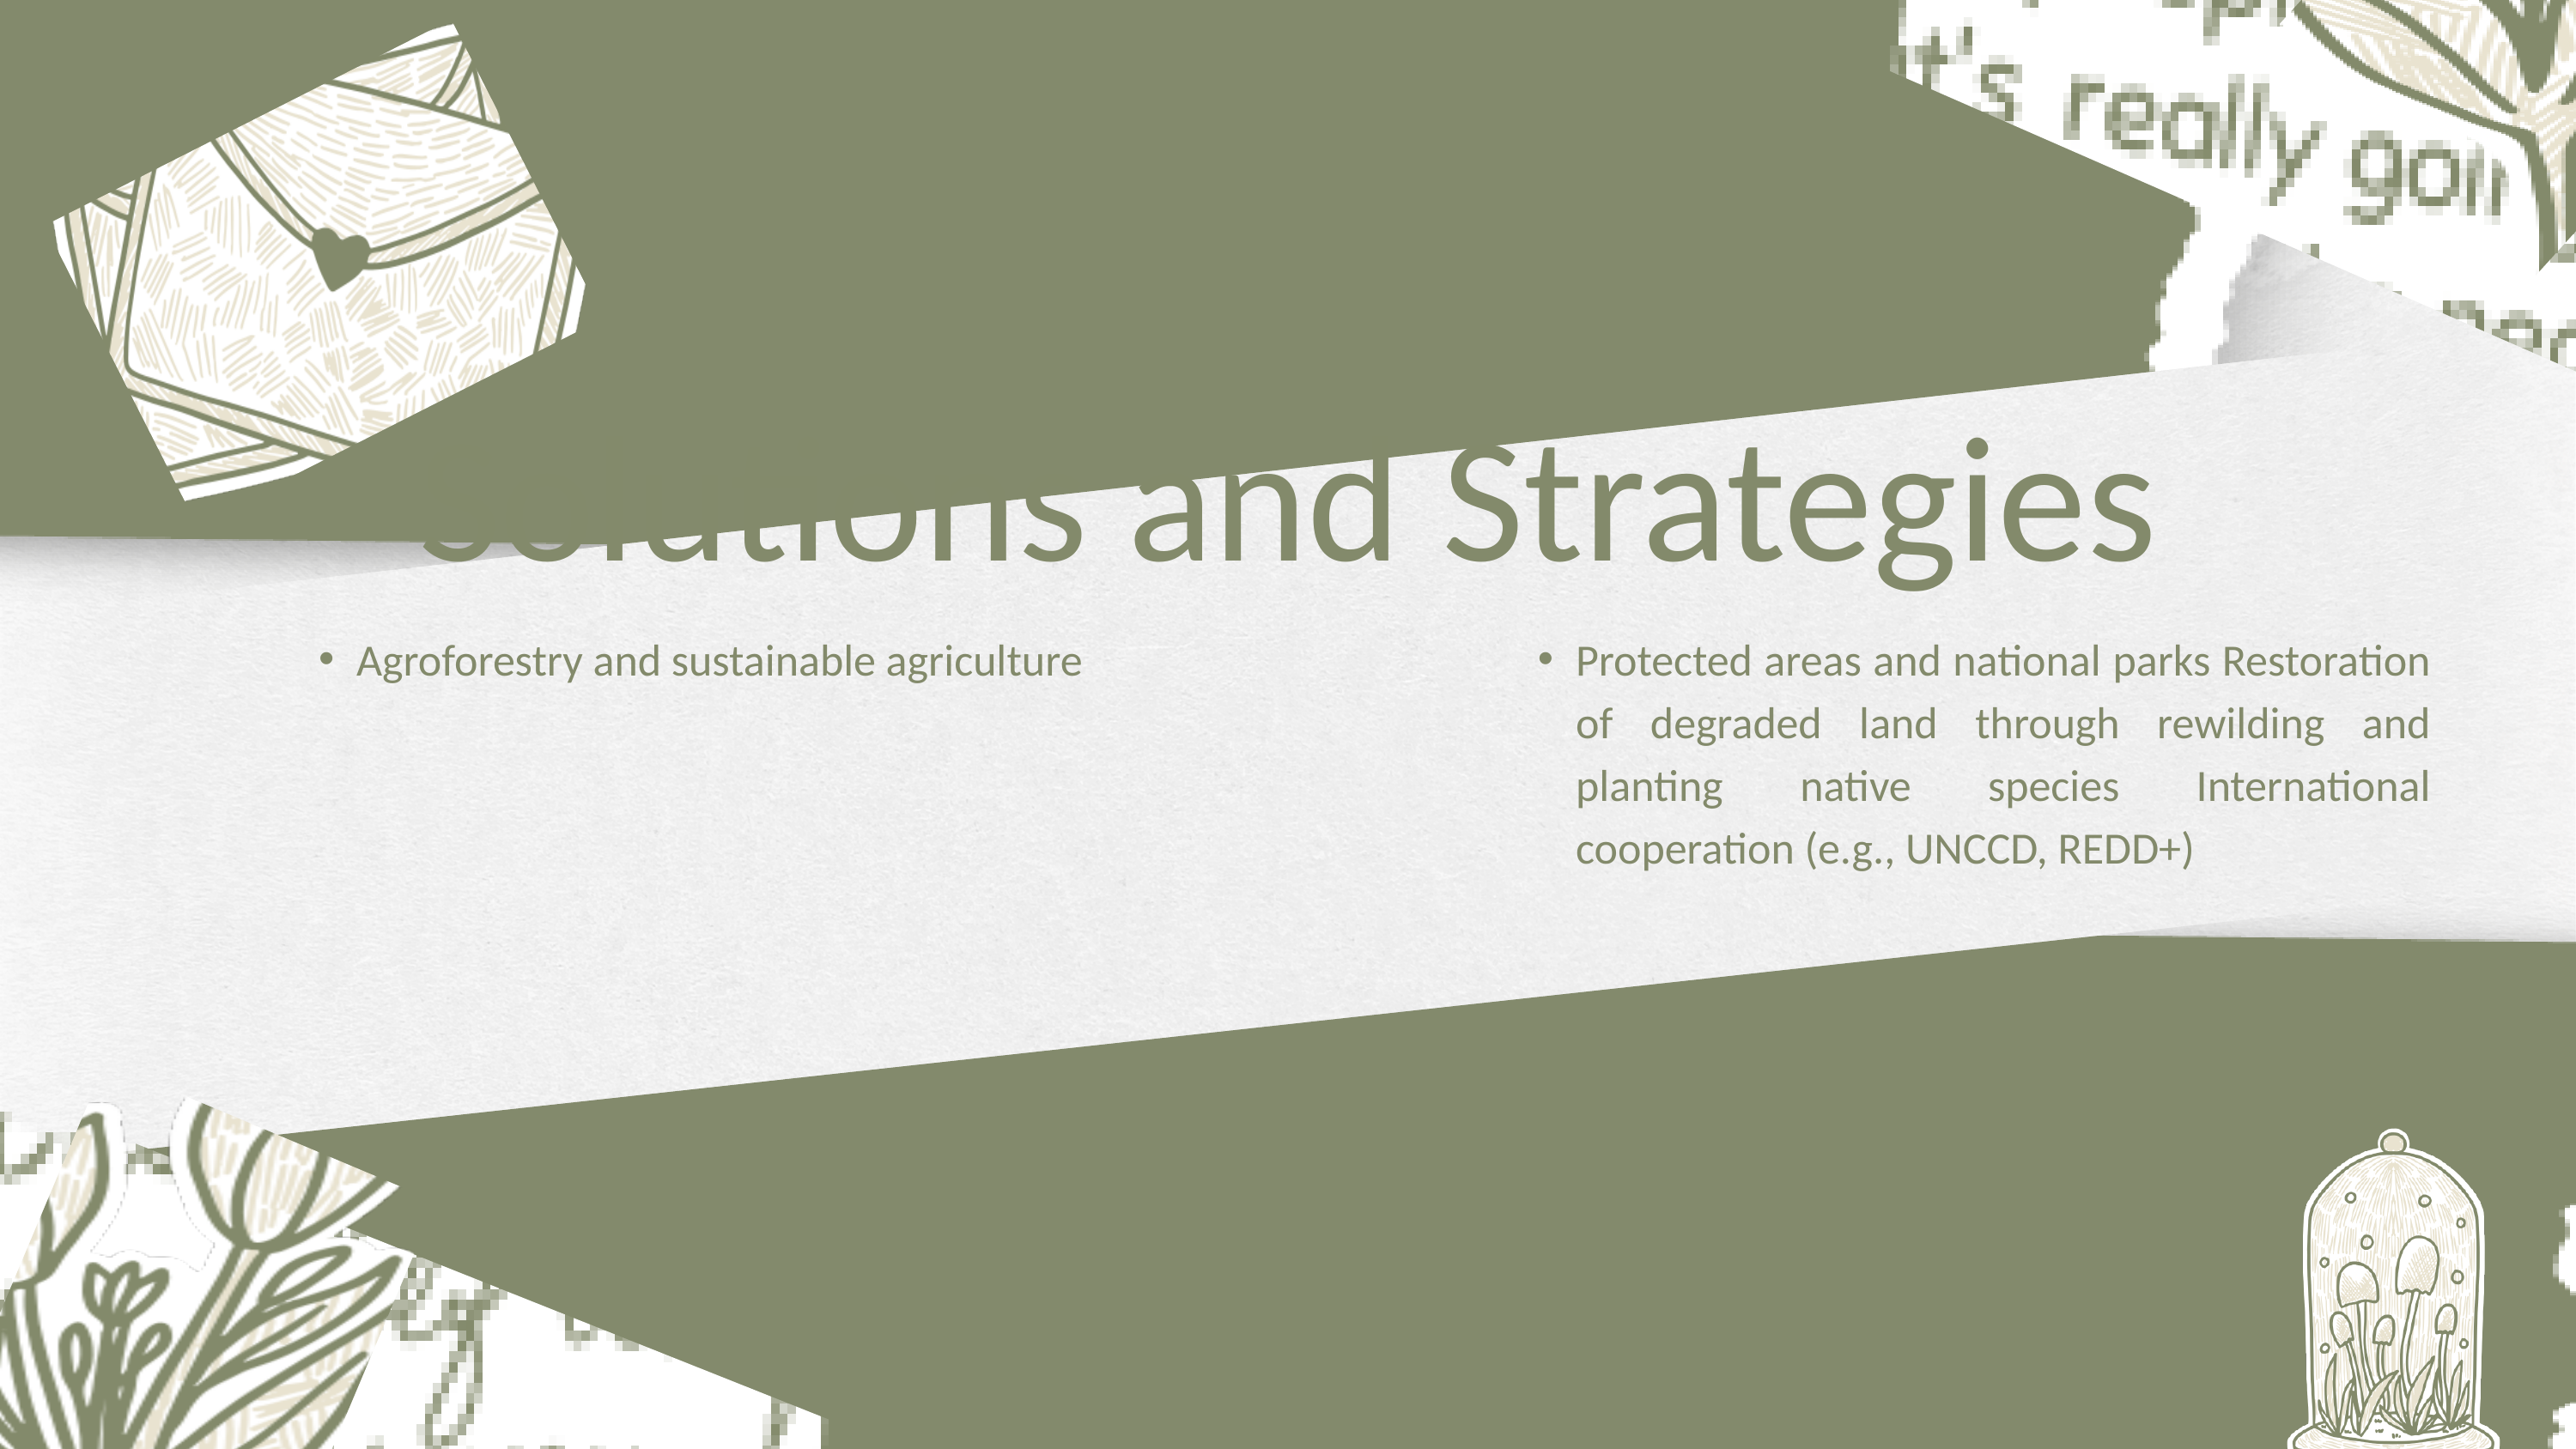

Solutions and Strategies

Agroforestry and sustainable agriculture
Protected areas and national parks Restoration of degraded land through rewilding and planting native species International cooperation (e.g., UNCCD, REDD+)